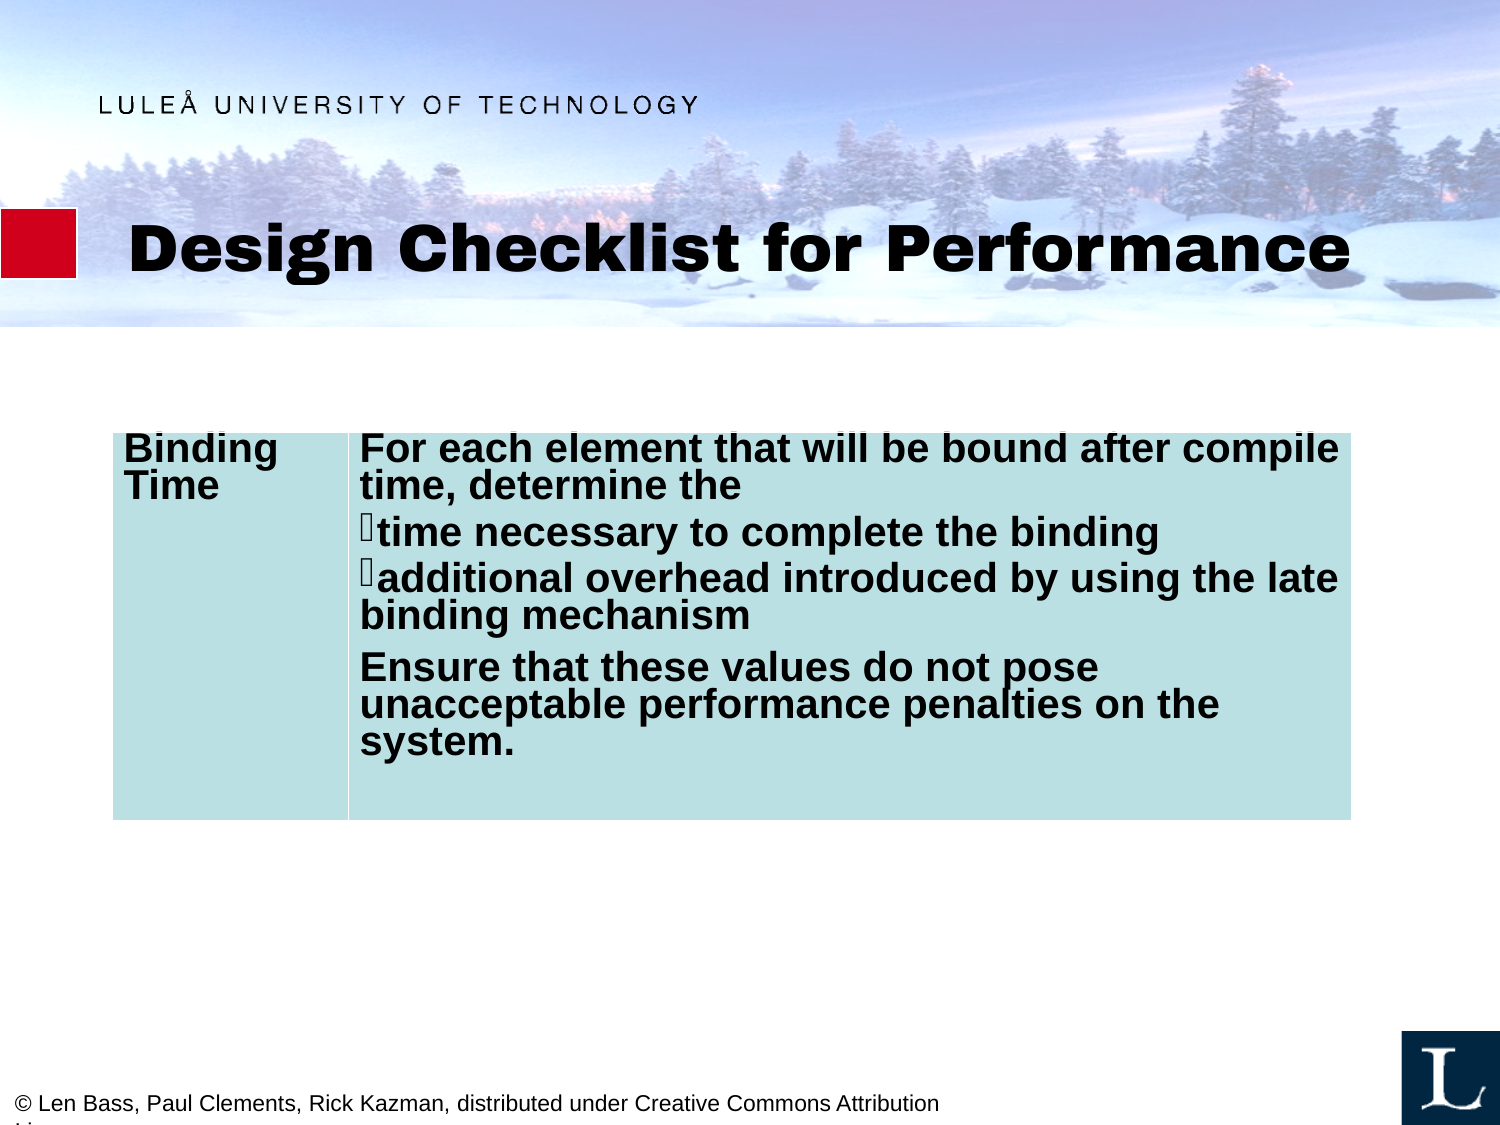

# Design Checklist for Performance
| Binding Time | For each element that will be bound after compile time, determine the time necessary to complete the binding additional overhead introduced by using the late binding mechanism Ensure that these values do not pose unacceptable performance penalties on the system. |
| --- | --- |
© Len Bass, Paul Clements, Rick Kazman, distributed under Creative Commons Attribution License